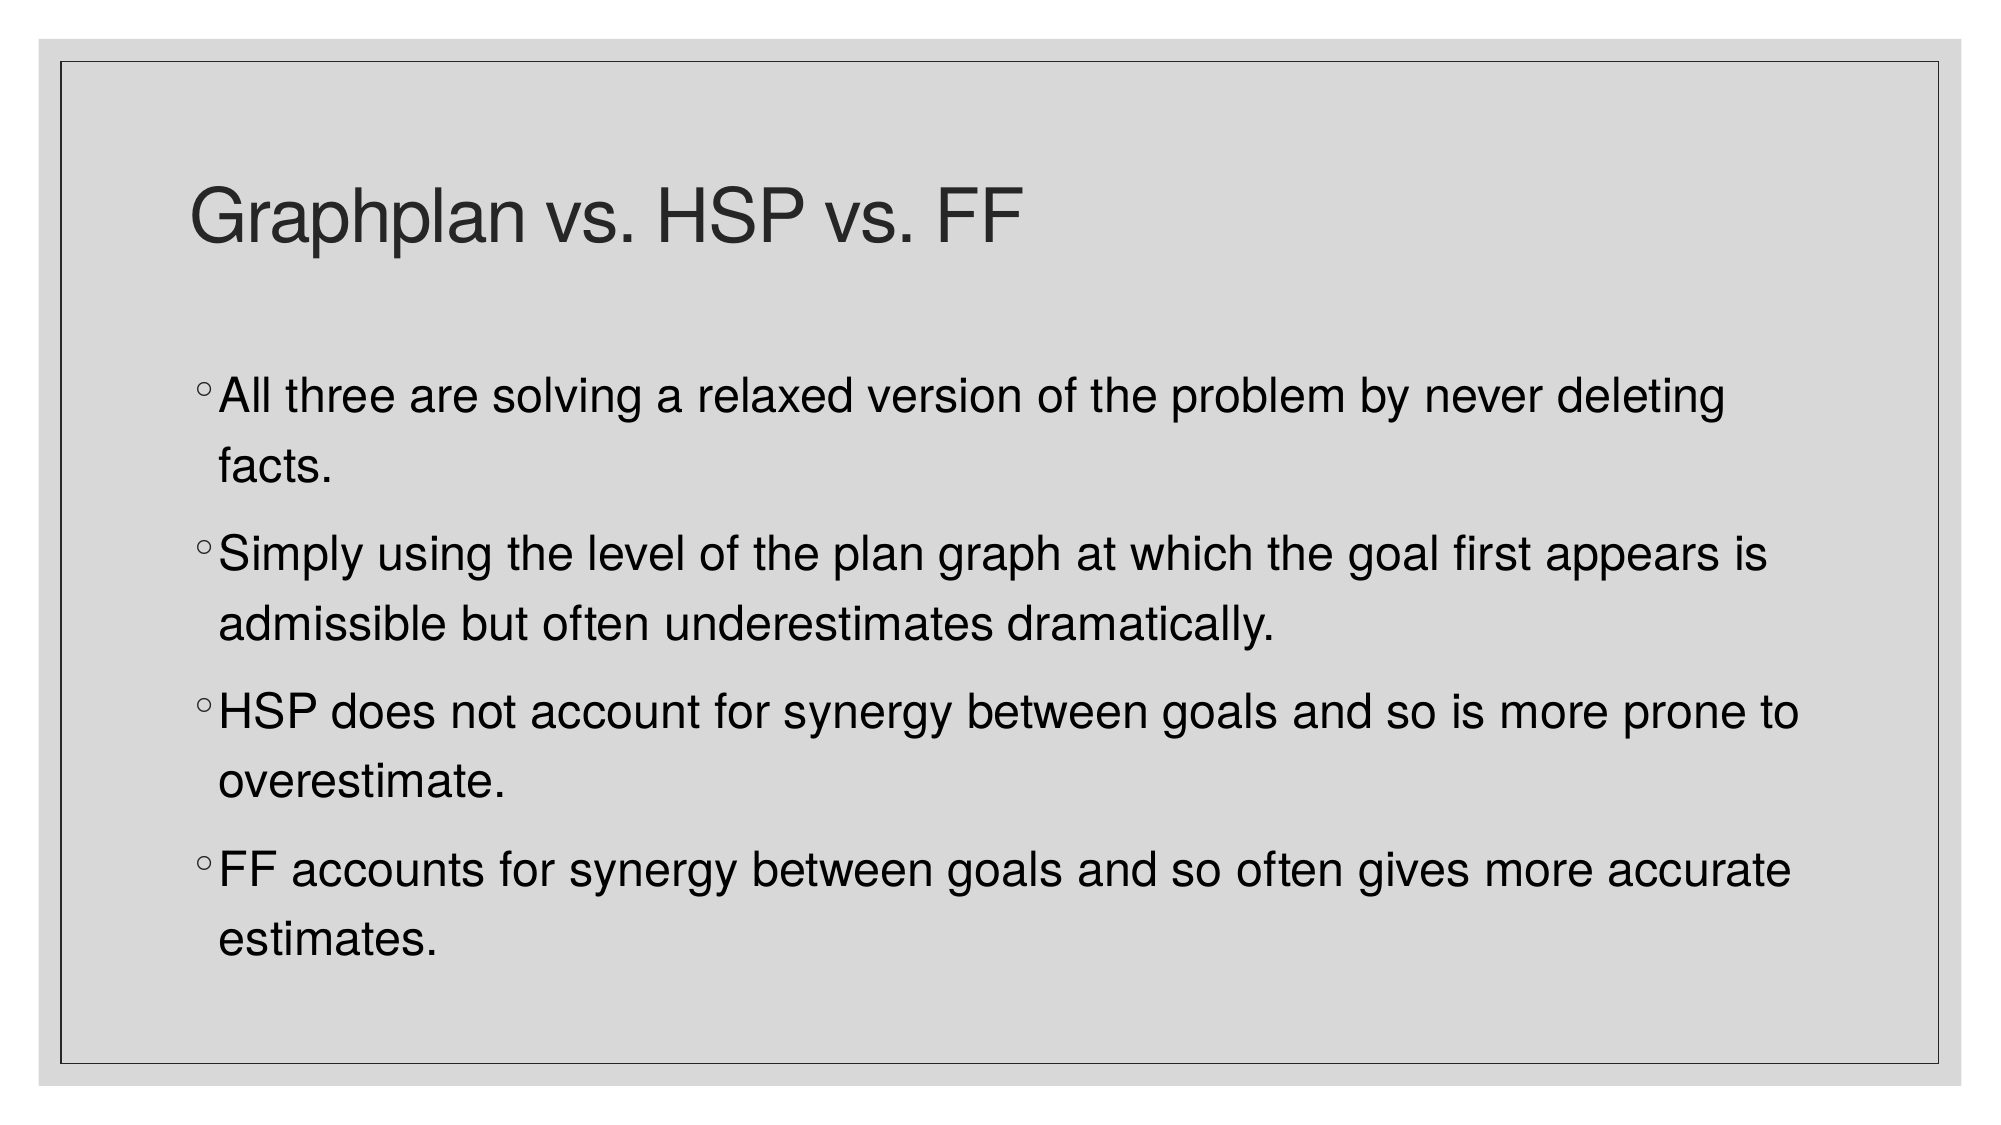

# Graphplan vs. HSP vs. FF
All three are solving a relaxed version of the problem by never deleting facts.
Simply using the level of the plan graph at which the goal first appears is admissible but often underestimates dramatically.
HSP does not account for synergy between goals and so is more prone to overestimate.
FF accounts for synergy between goals and so often gives more accurate estimates.